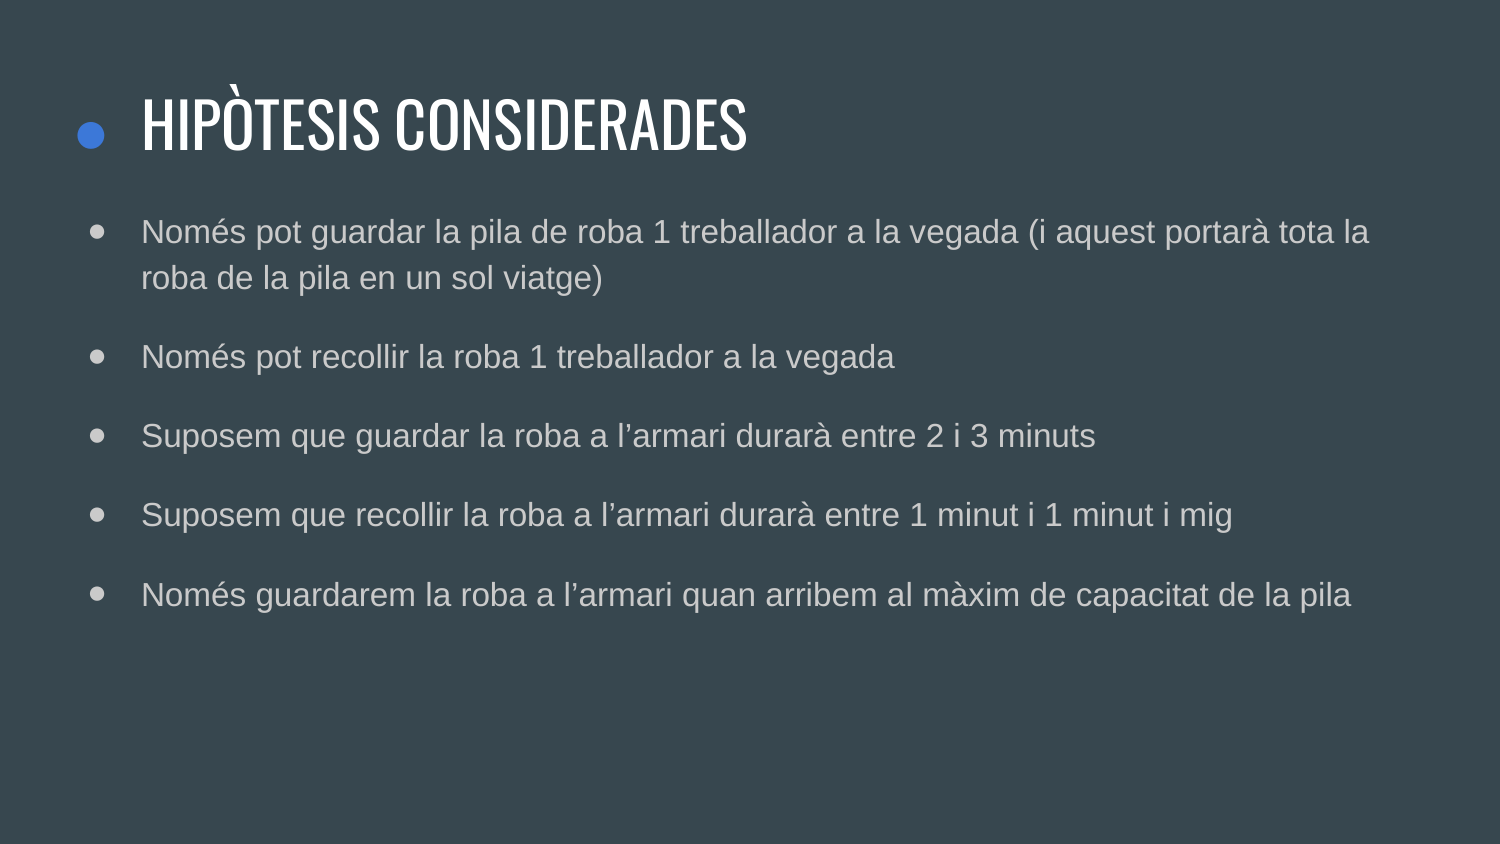

# HIPÒTESIS CONSIDERADES
Només pot guardar la pila de roba 1 treballador a la vegada (i aquest portarà tota la roba de la pila en un sol viatge)
Només pot recollir la roba 1 treballador a la vegada
Suposem que guardar la roba a l’armari durarà entre 2 i 3 minuts
Suposem que recollir la roba a l’armari durarà entre 1 minut i 1 minut i mig
Només guardarem la roba a l’armari quan arribem al màxim de capacitat de la pila